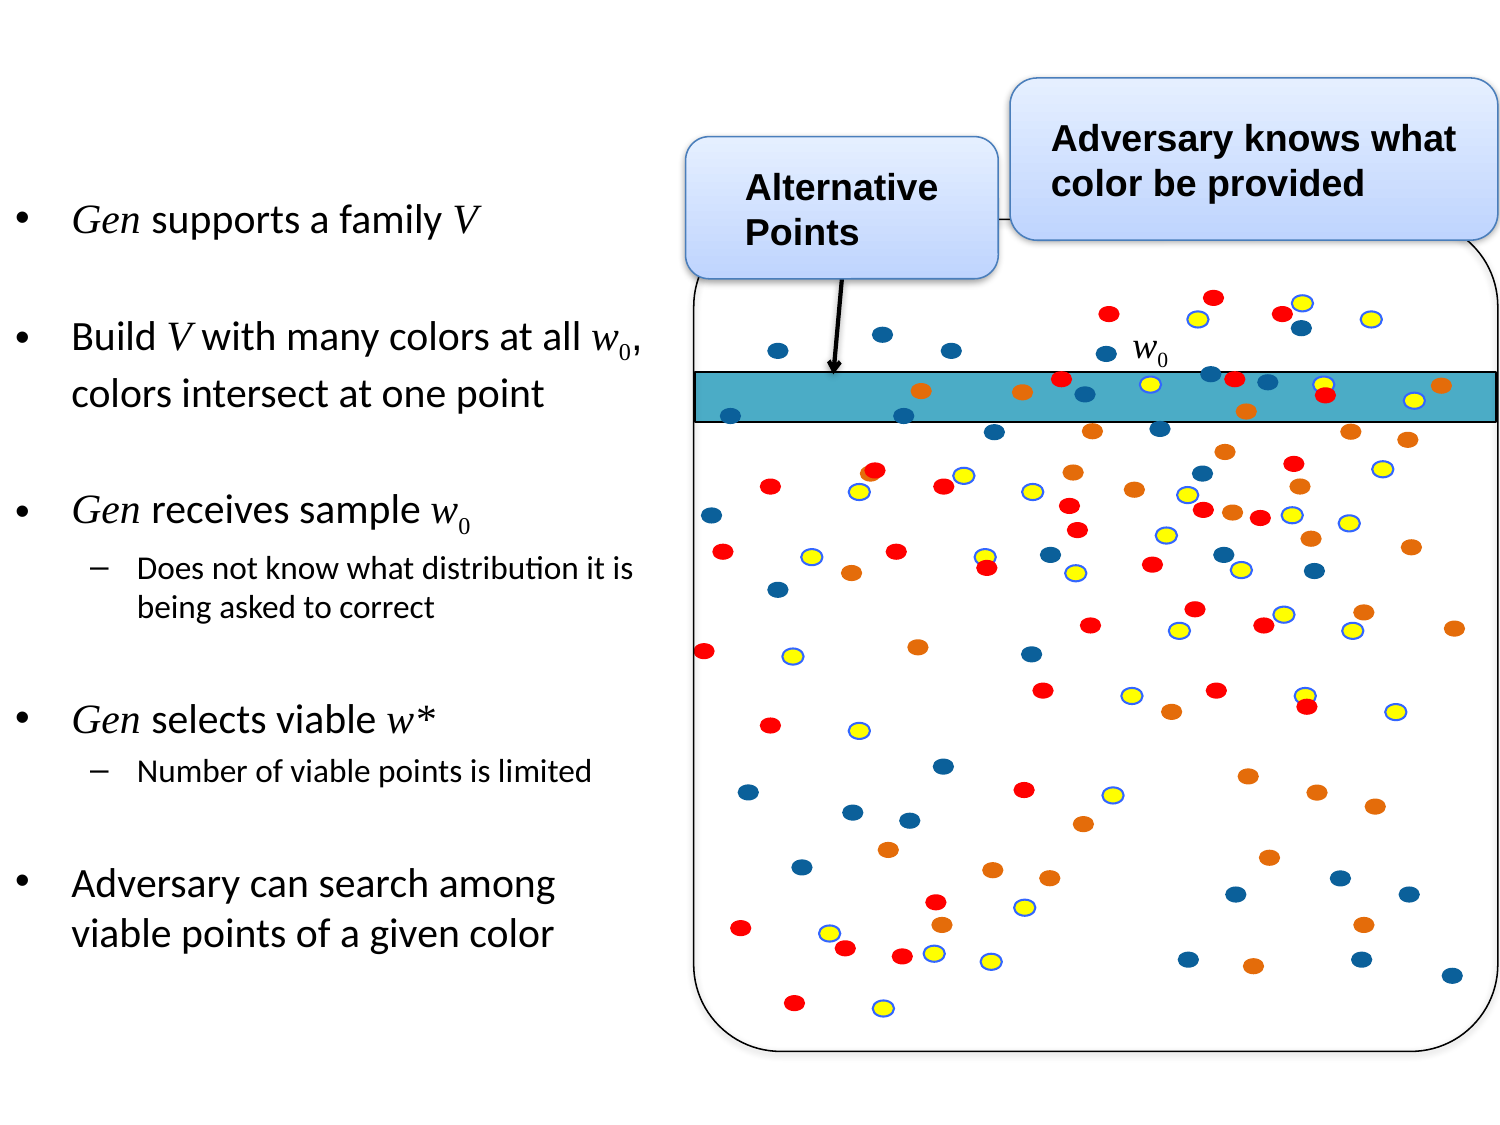

Adversary knows what color be provided
Alternative Points
Gen supports a family V

Build V with many colors at all w0,
colors intersect at one point

Gen receives sample w0
Does not know what distribution it is being asked to correct

Gen selects viable w*
Number of viable points is limited

Adversary can search among viable points of a given color

w0